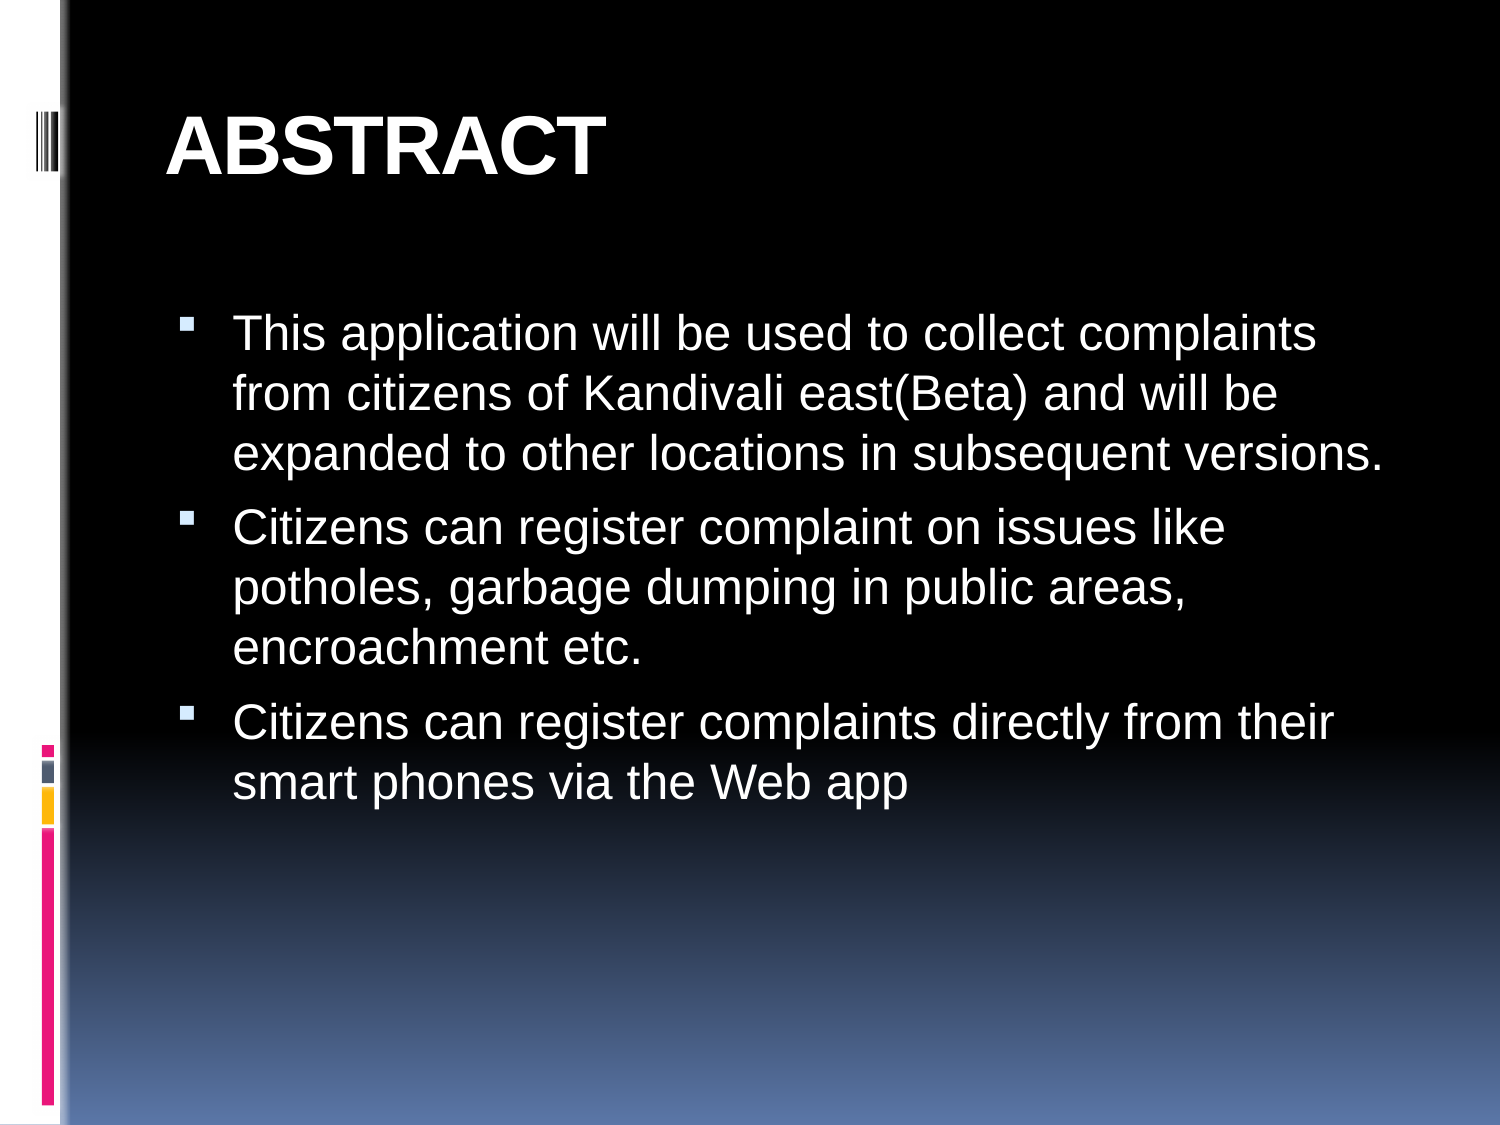

# ABSTRACT
This application will be used to collect complaints from citizens of Kandivali east(Beta) and will be expanded to other locations in subsequent versions.
Citizens can register complaint on issues like potholes, garbage dumping in public areas, encroachment etc.
Citizens can register complaints directly from their smart phones via the Web app